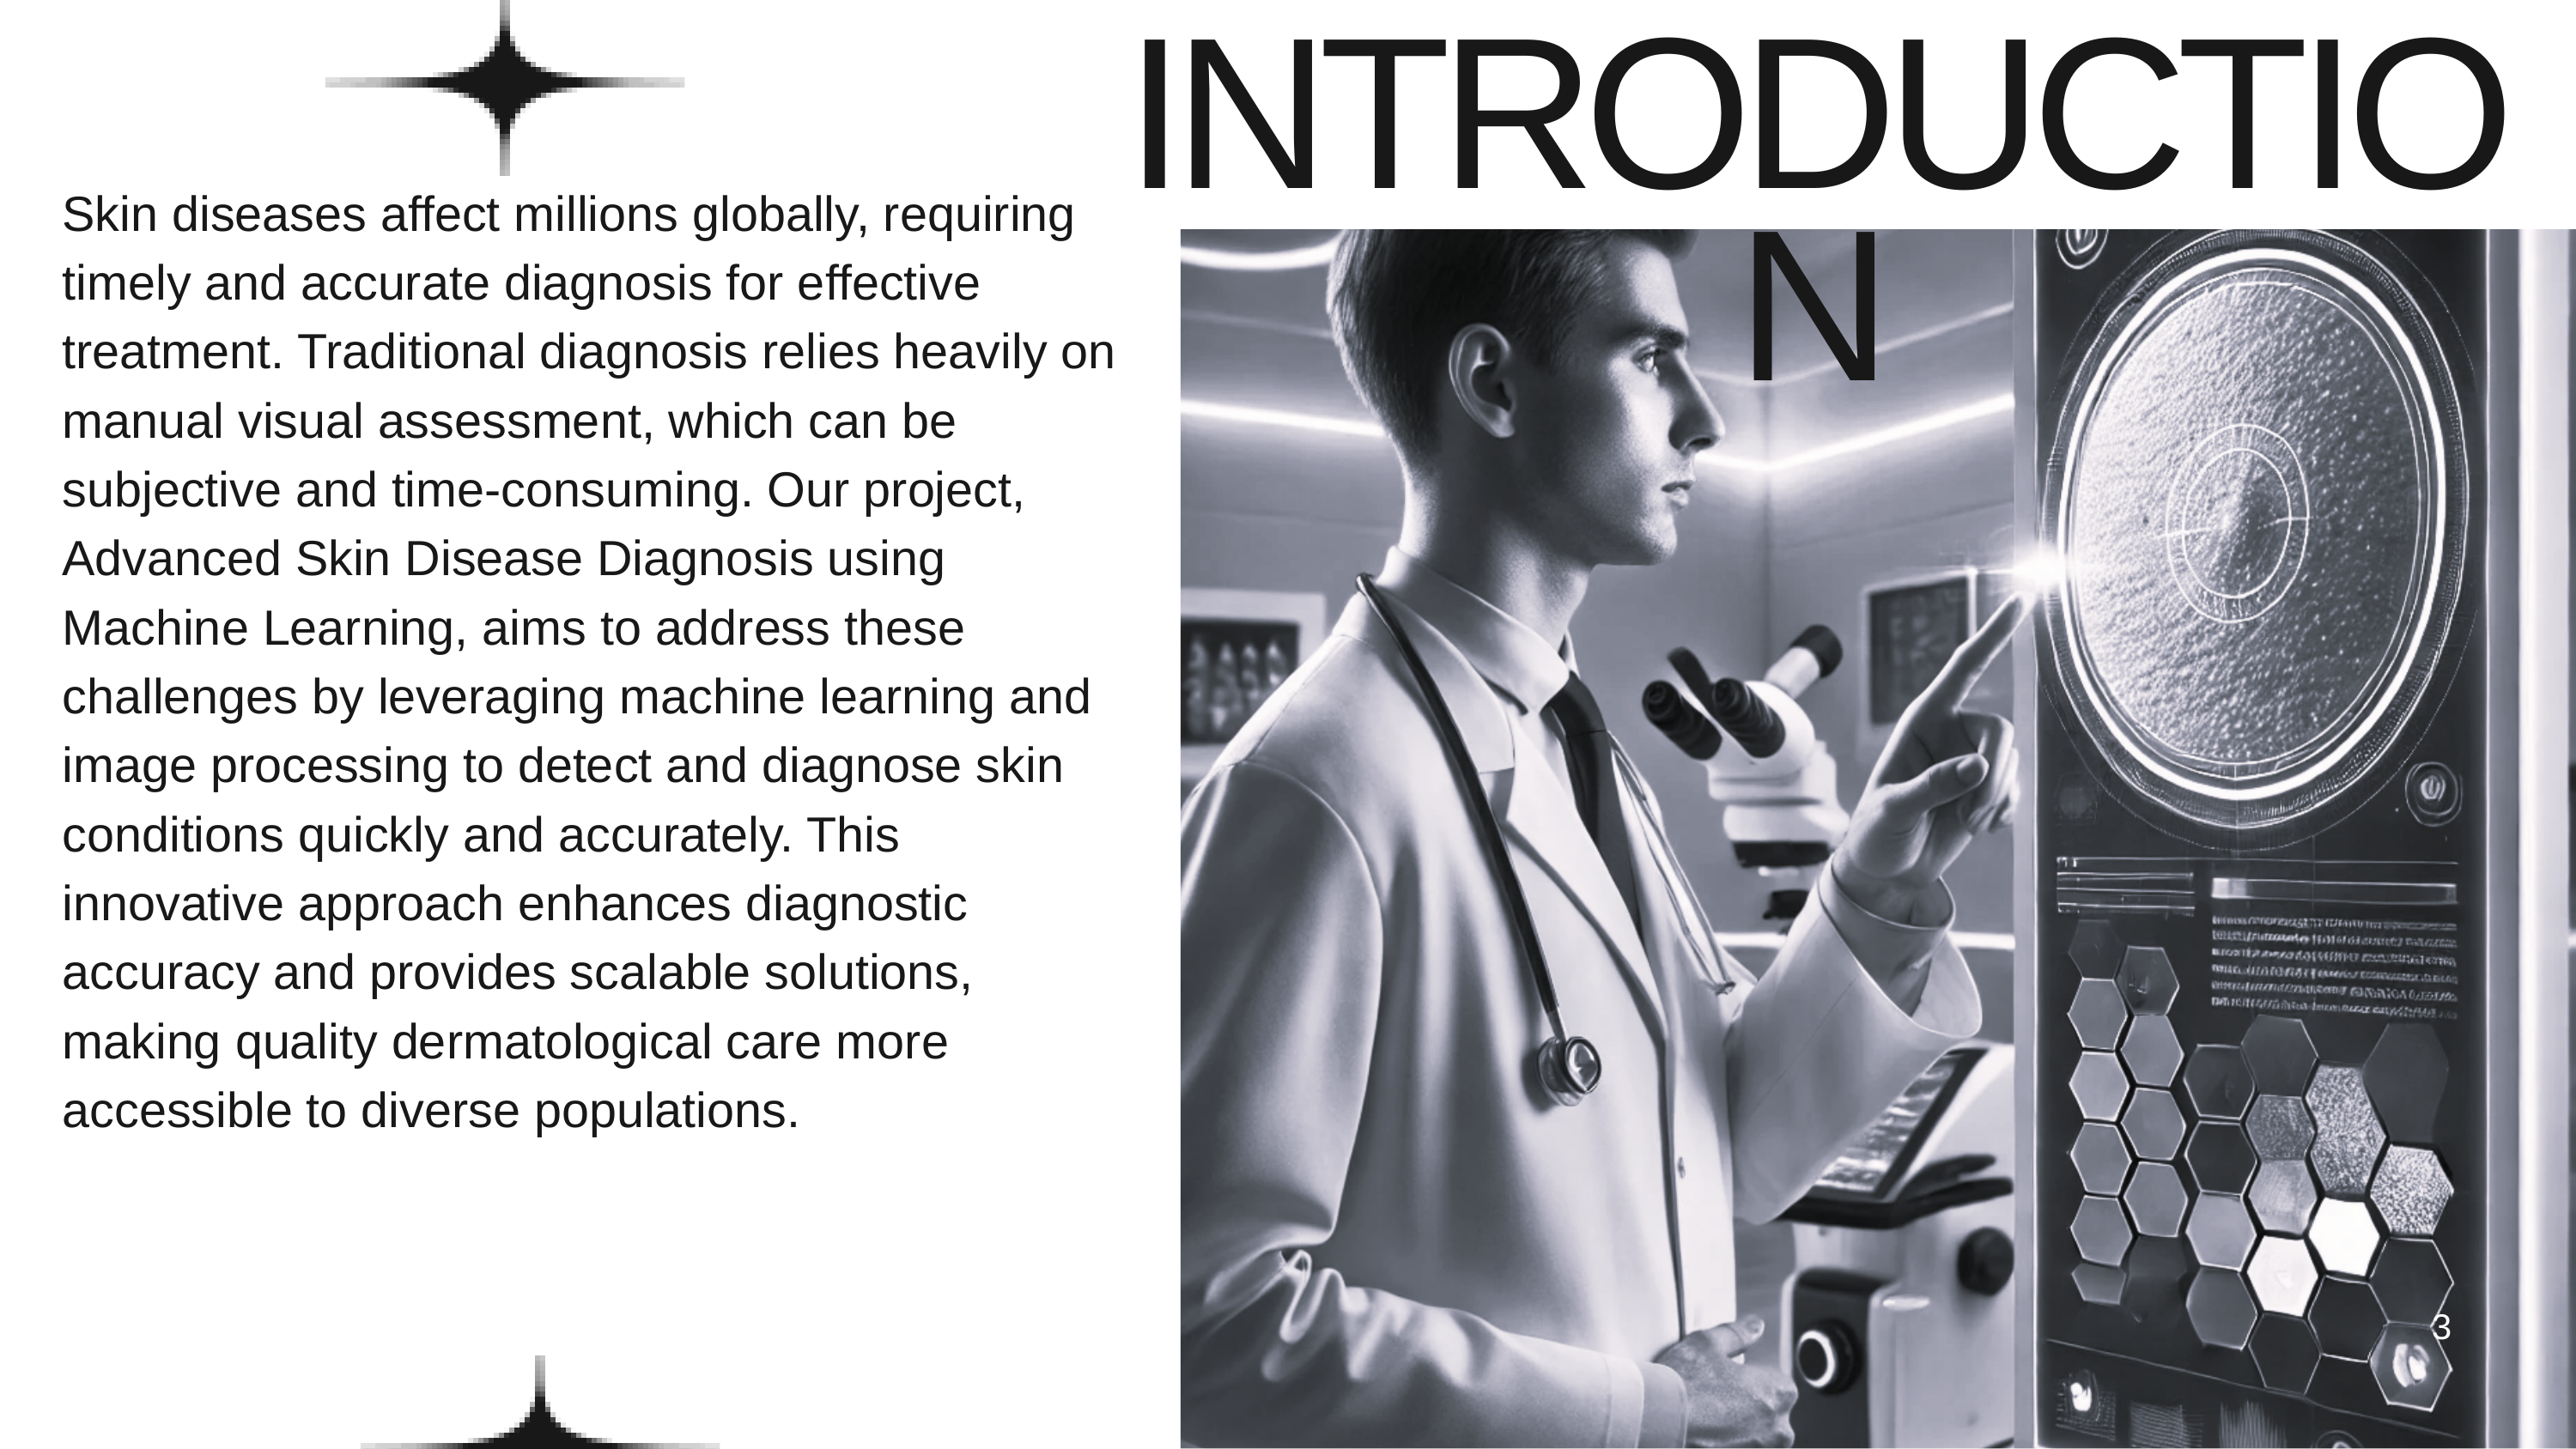

INTRODUCTION
Skin diseases affect millions globally, requiring timely and accurate diagnosis for effective treatment. Traditional diagnosis relies heavily on manual visual assessment, which can be subjective and time-consuming. Our project, Advanced Skin Disease Diagnosis using Machine Learning, aims to address these challenges by leveraging machine learning and image processing to detect and diagnose skin conditions quickly and accurately. This innovative approach enhances diagnostic accuracy and provides scalable solutions, making quality dermatological care more accessible to diverse populations.

3